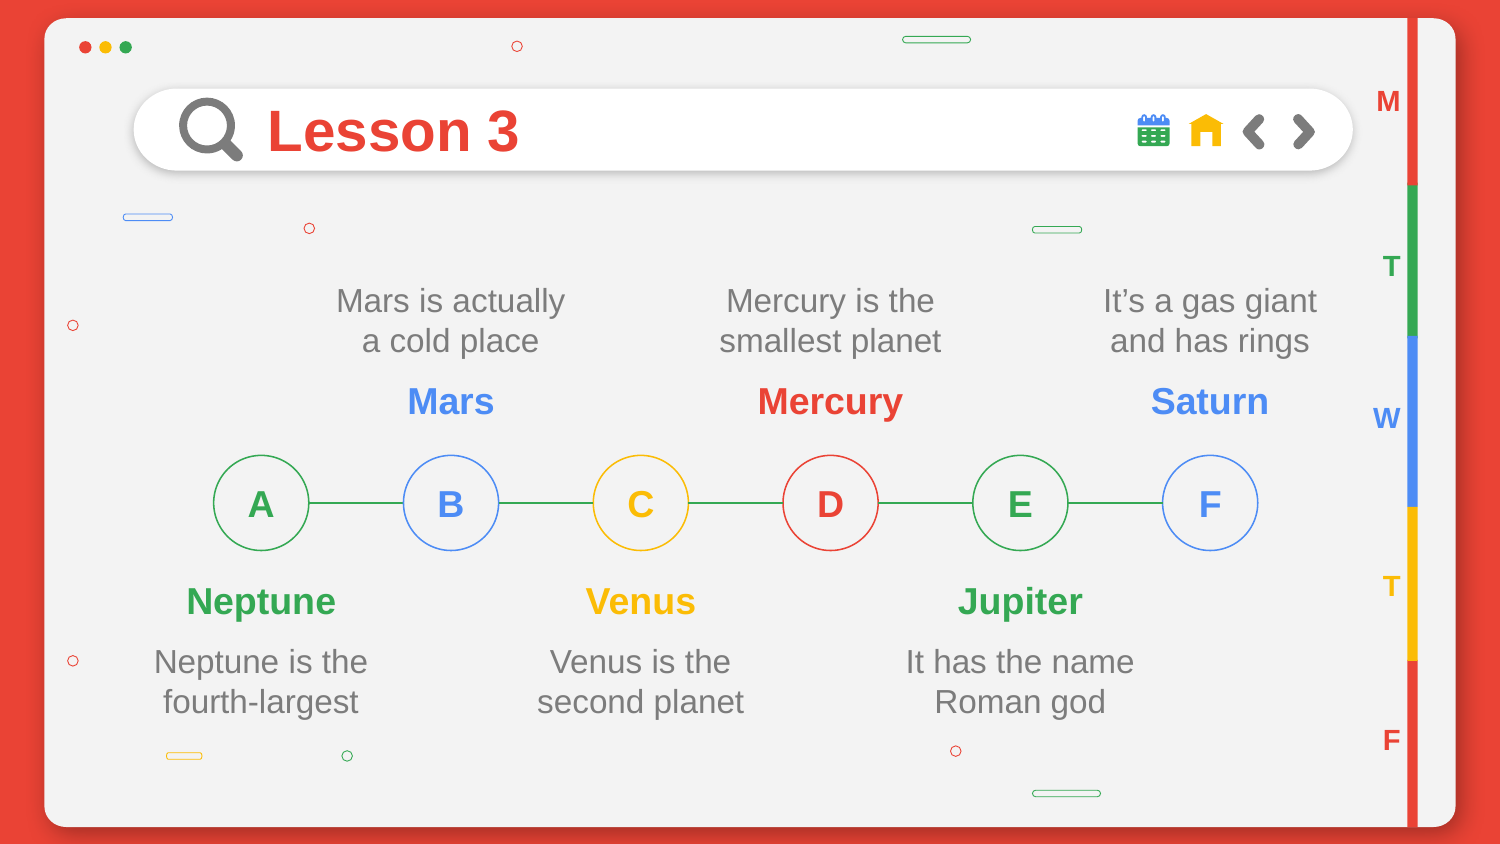

M
# Lesson 3

T

Mars is actually a cold place

Mercury is the smallest planet
It’s a gas giant and has rings
Mars
Mercury
Saturn
W

A
B
C
D
E
F
T
Neptune
Venus
Jupiter

Neptune is the fourth-largest
Venus is the second planet
It has the name Roman god
F